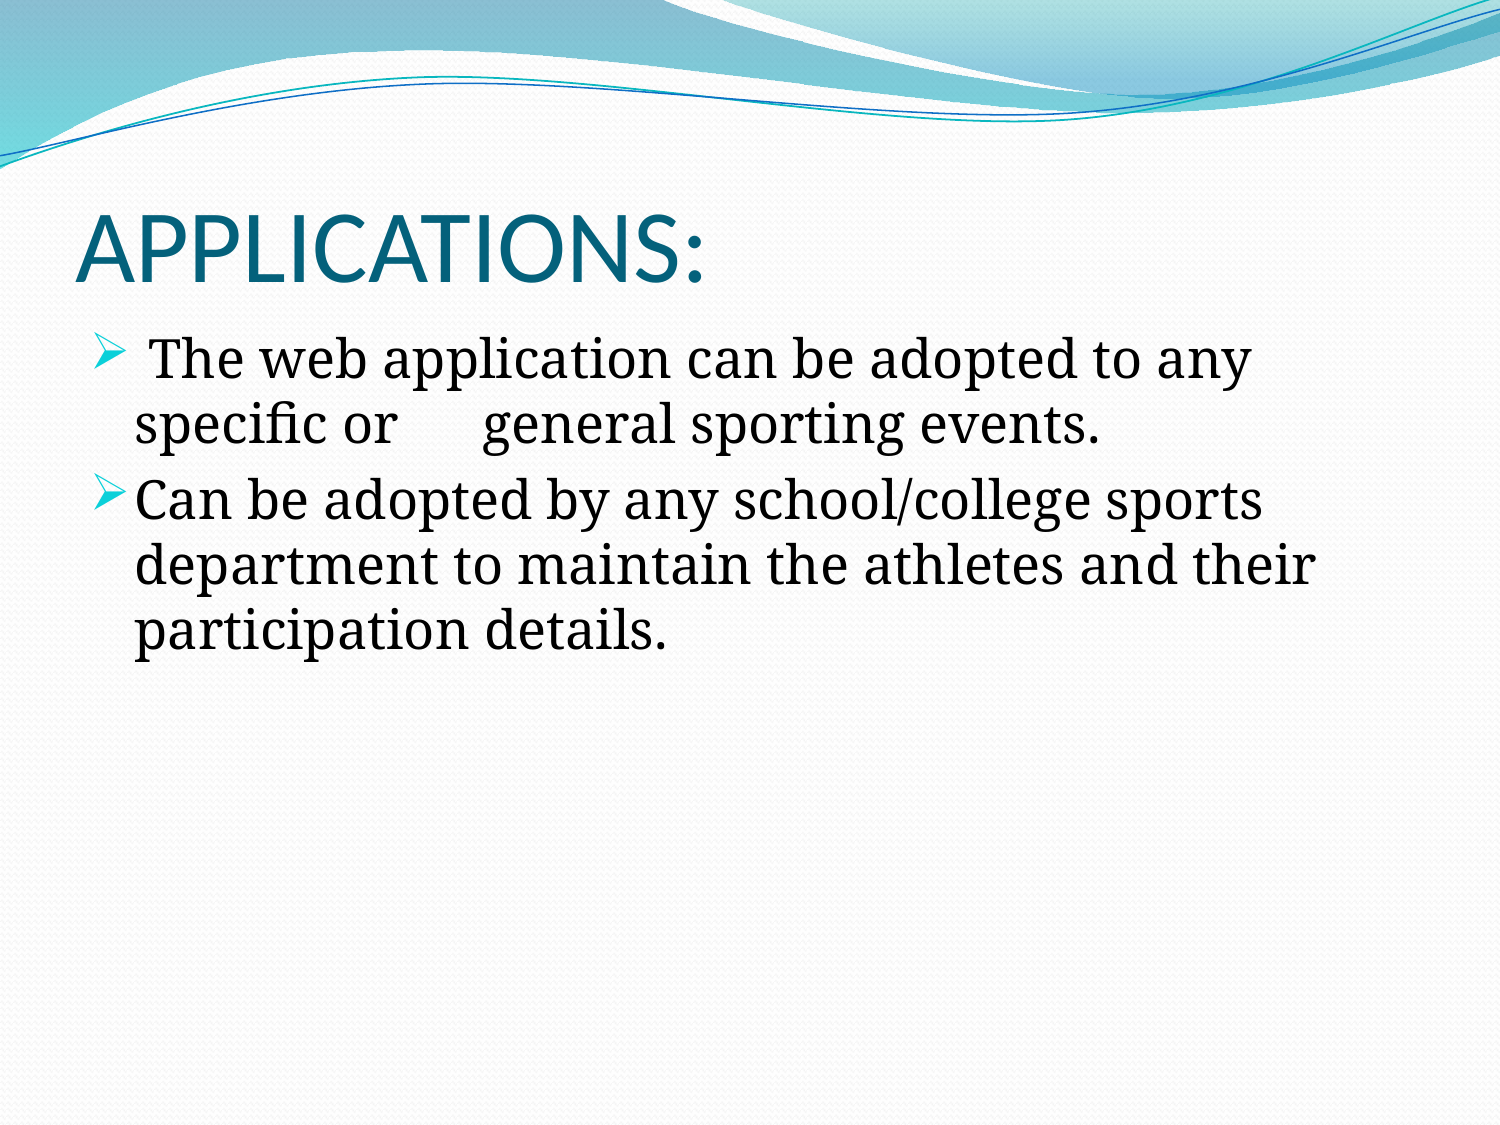

# APPLICATIONS:
 The web application can be adopted to any specific or      general sporting events.
Can be adopted by any school/college sports department to maintain the athletes and their participation details.